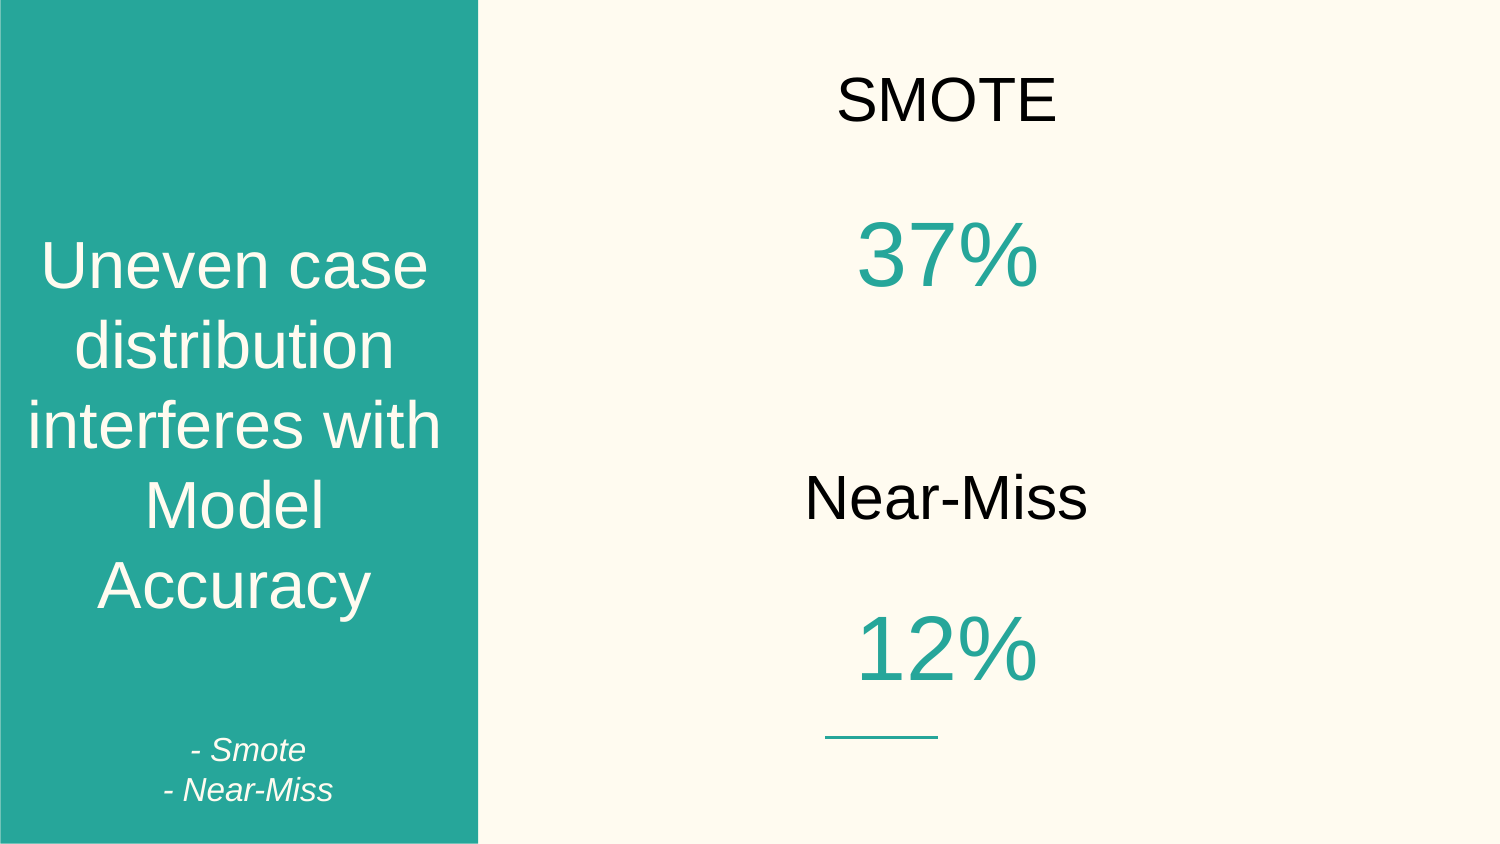

SMOTE
37%
# Uneven case distribution interferes with Model Accuracy
Near-Miss
12%
- Smote
- Near-Miss